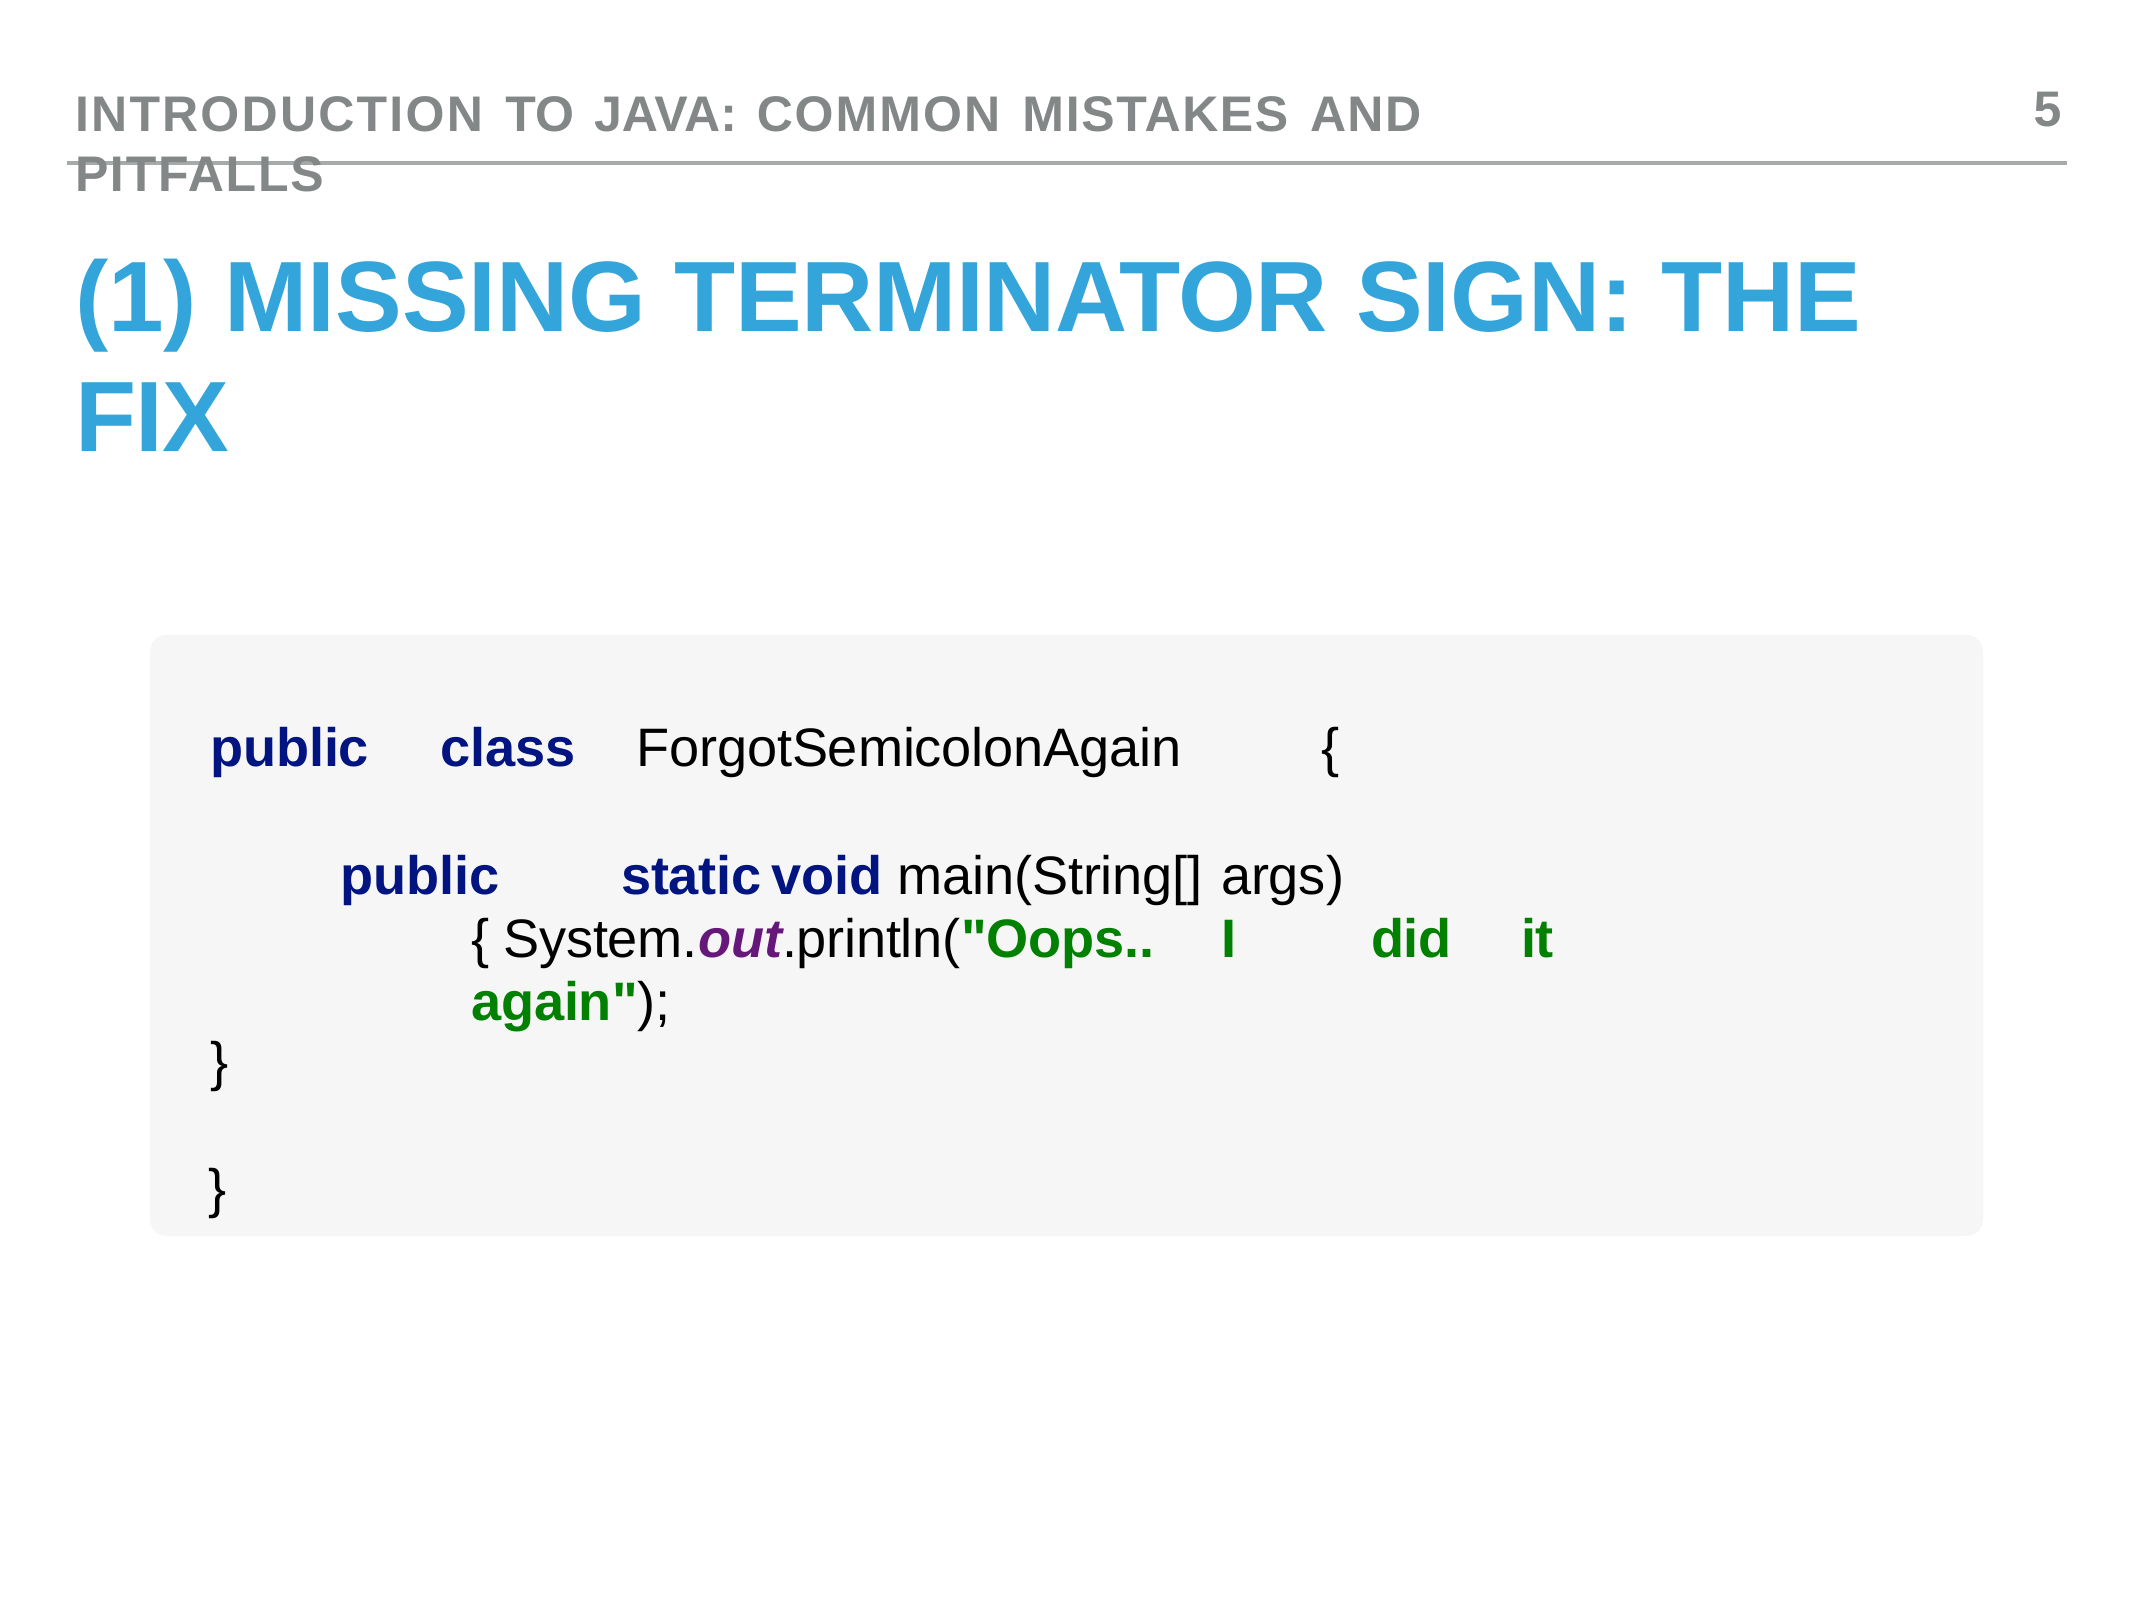

5
INTRODUCTION TO JAVA: COMMON MISTAKES AND PITFALLS
# (1) MISSING TERMINATOR SIGN: THE FIX

public	class	ForgotSemicolonAgain	{

public	static	void main(String[]	args)	{ System.out.println("Oops..	I	did	it		again");
}

}